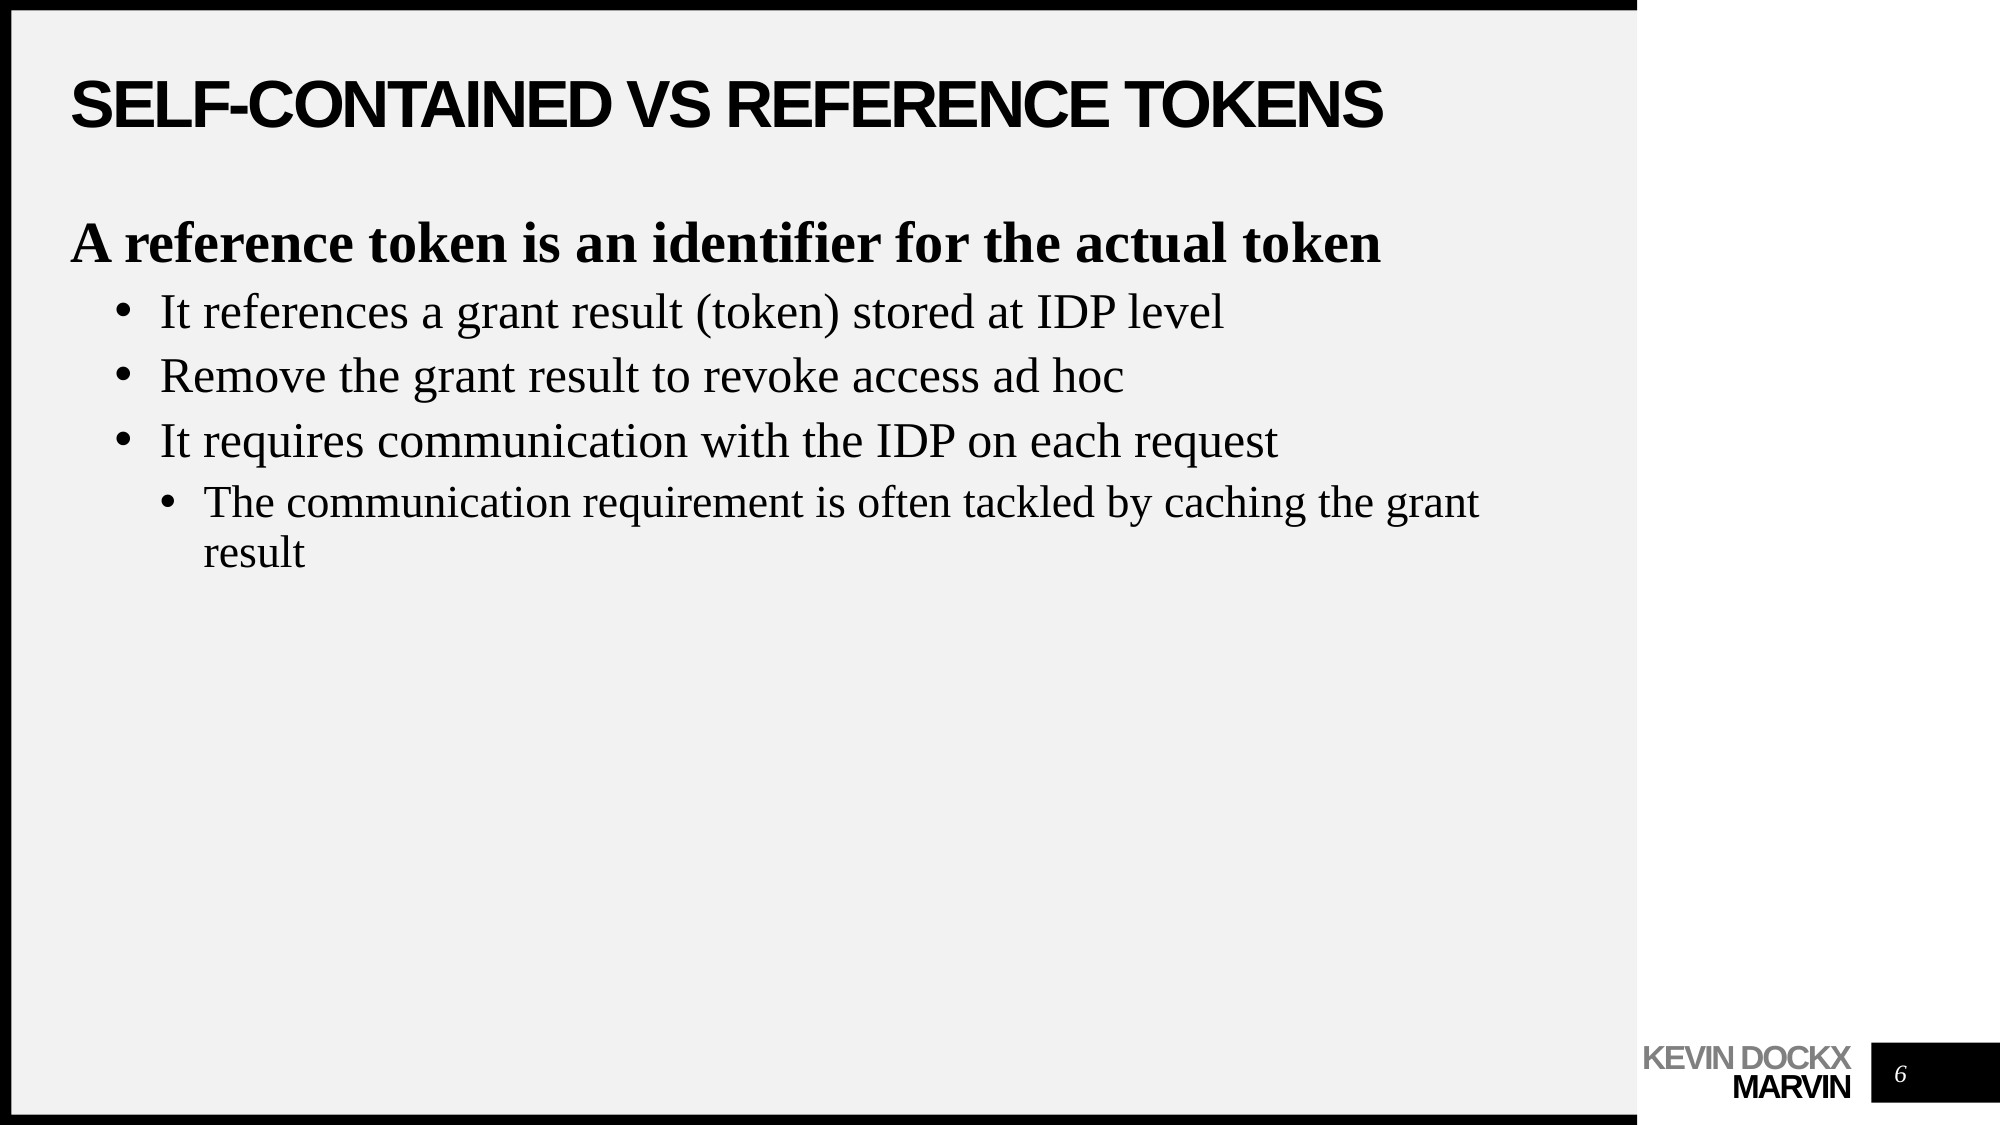

# Self-contained VS reference tokens
A reference token is an identifier for the actual token
It references a grant result (token) stored at IDP level
Remove the grant result to revoke access ad hoc
It requires communication with the IDP on each request
The communication requirement is often tackled by caching the grant result

6